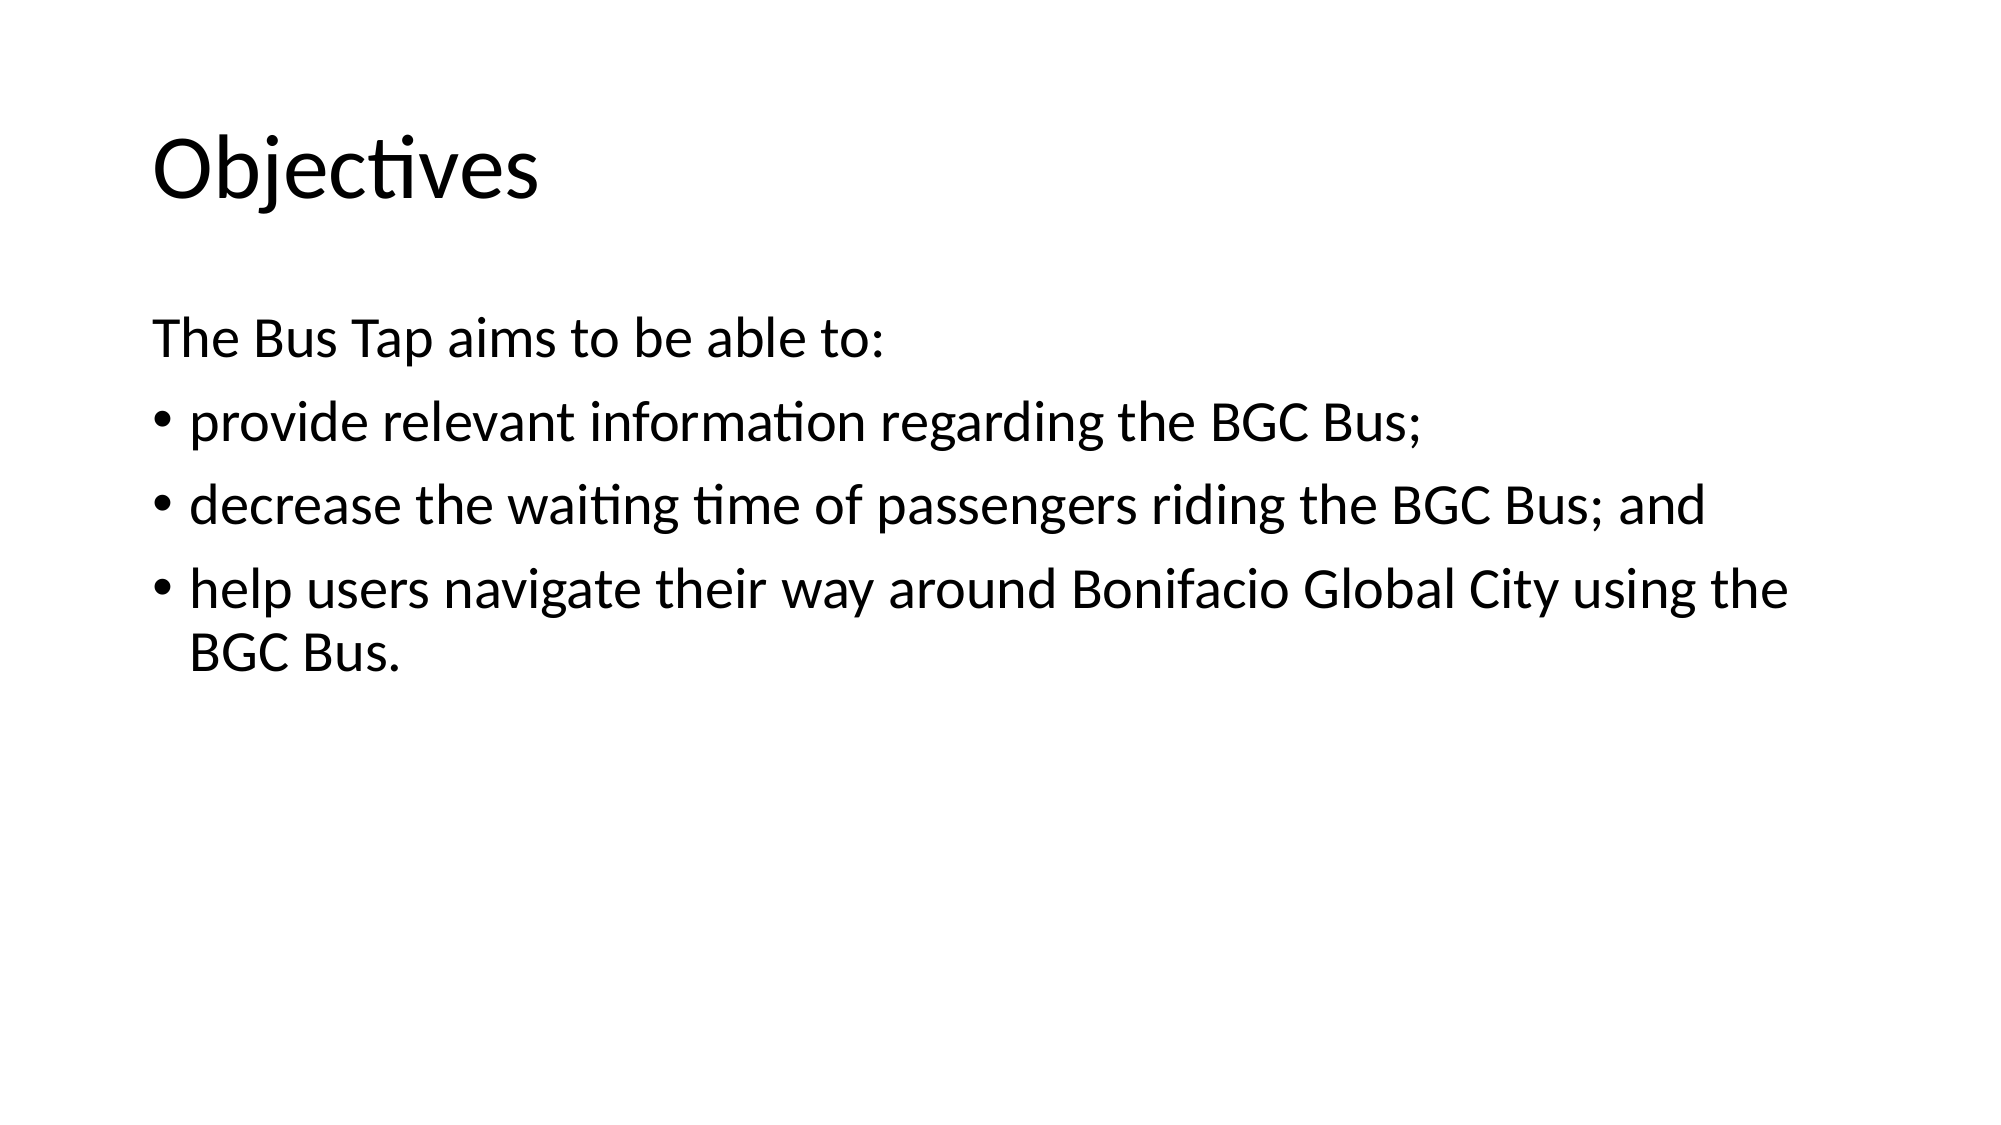

# Objectives
The Bus Tap aims to be able to:
provide relevant information regarding the BGC Bus;
decrease the waiting time of passengers riding the BGC Bus; and
help users navigate their way around Bonifacio Global City using the BGC Bus.